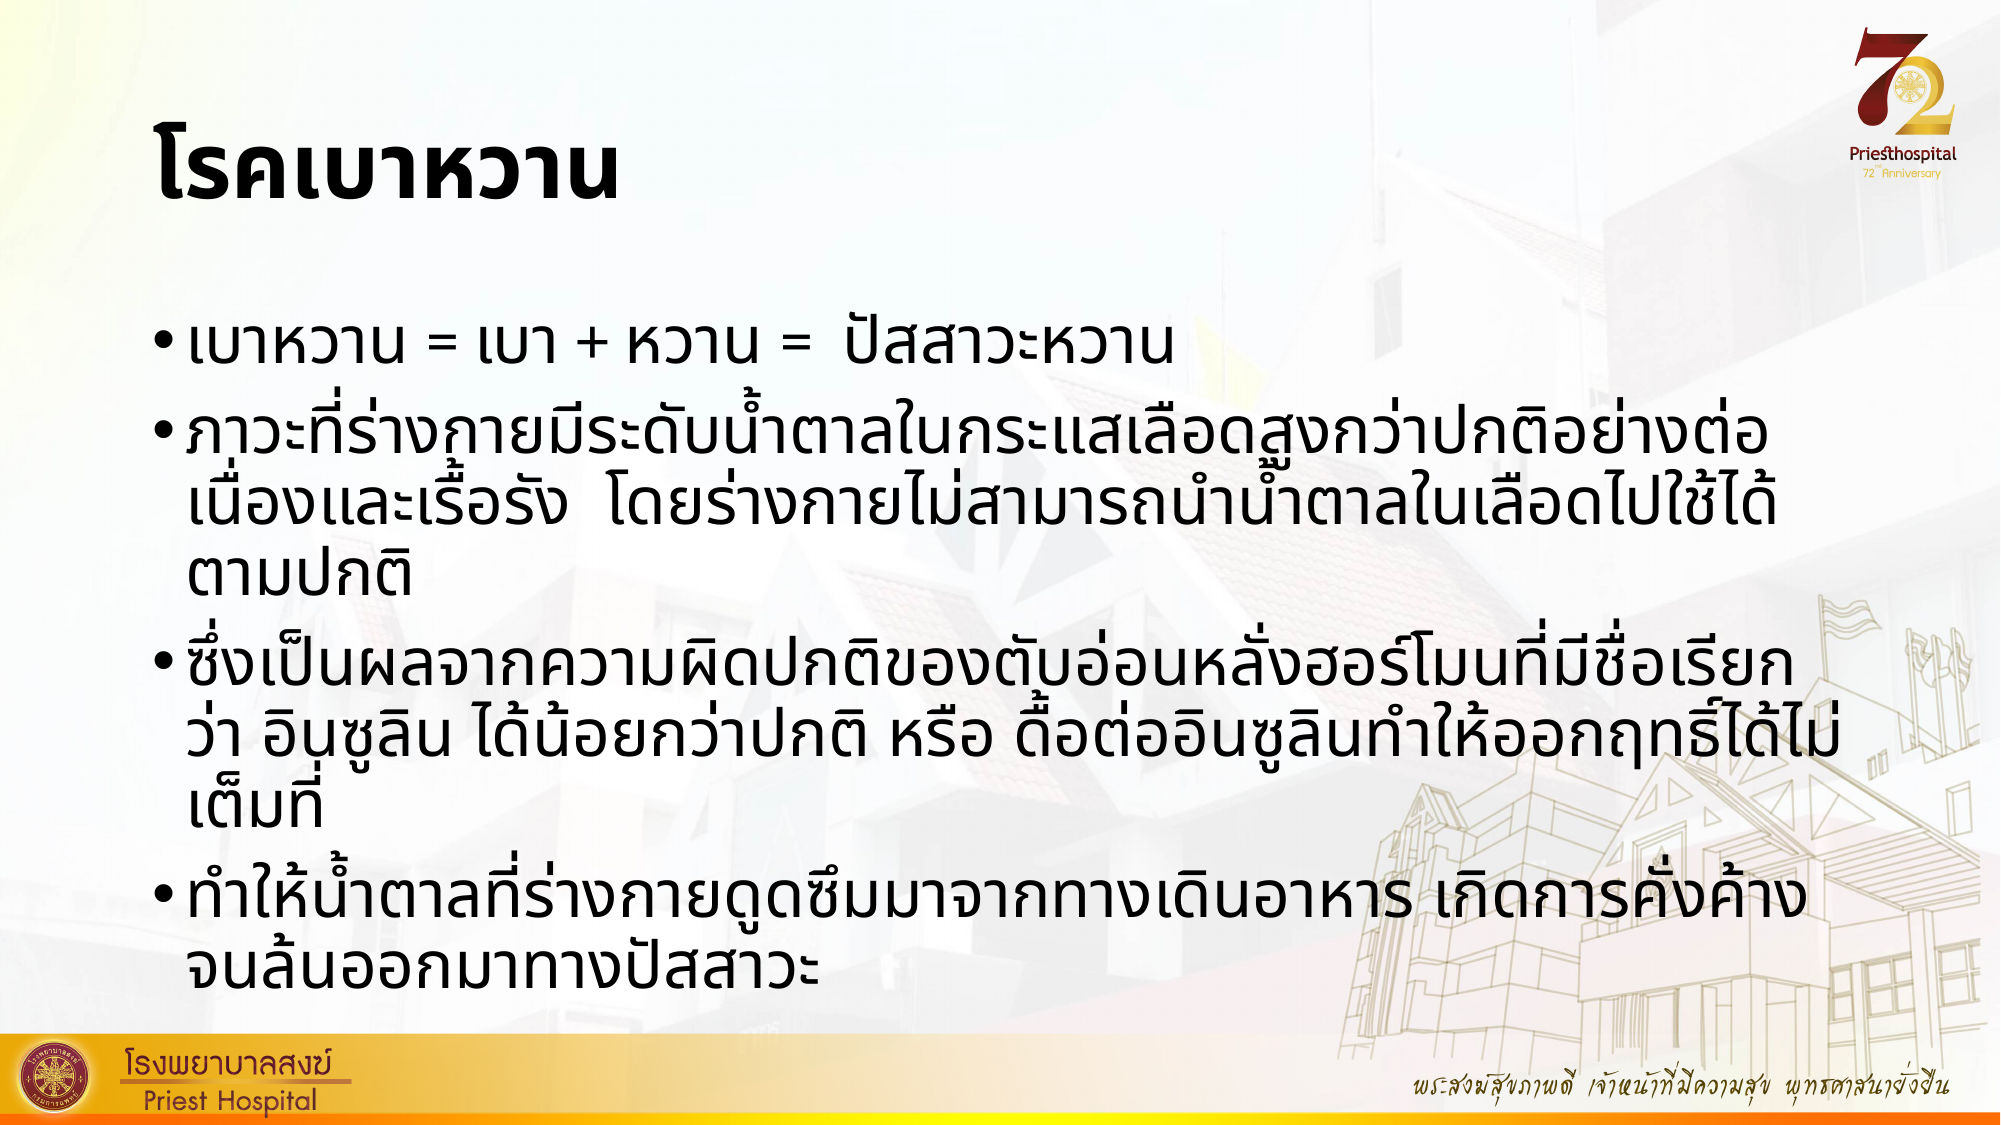

# โรคเบาหวาน
เบาหวาน = เบา + หวาน =  ปัสสาวะหวาน
ภาวะที่ร่างกายมีระดับน้ำตาลในกระแสเลือดสูงกว่าปกติอย่างต่อเนื่องและเรื้อรัง  โดยร่างกายไม่สามารถนำน้ำตาลในเลือดไปใช้ได้ตามปกติ
ซึ่งเป็นผลจากความผิดปกติของตับอ่อนหลั่งฮอร์โมนที่มีชื่อเรียกว่า อินซูลิน ได้น้อยกว่าปกติ หรือ ดื้อต่ออินซูลินทำให้ออกฤทธิ์ได้ไม่เต็มที่
ทำให้น้ำตาลที่ร่างกายดูดซึมมาจากทางเดินอาหาร เกิดการคั่งค้างจนล้นออกมาทางปัสสาวะ